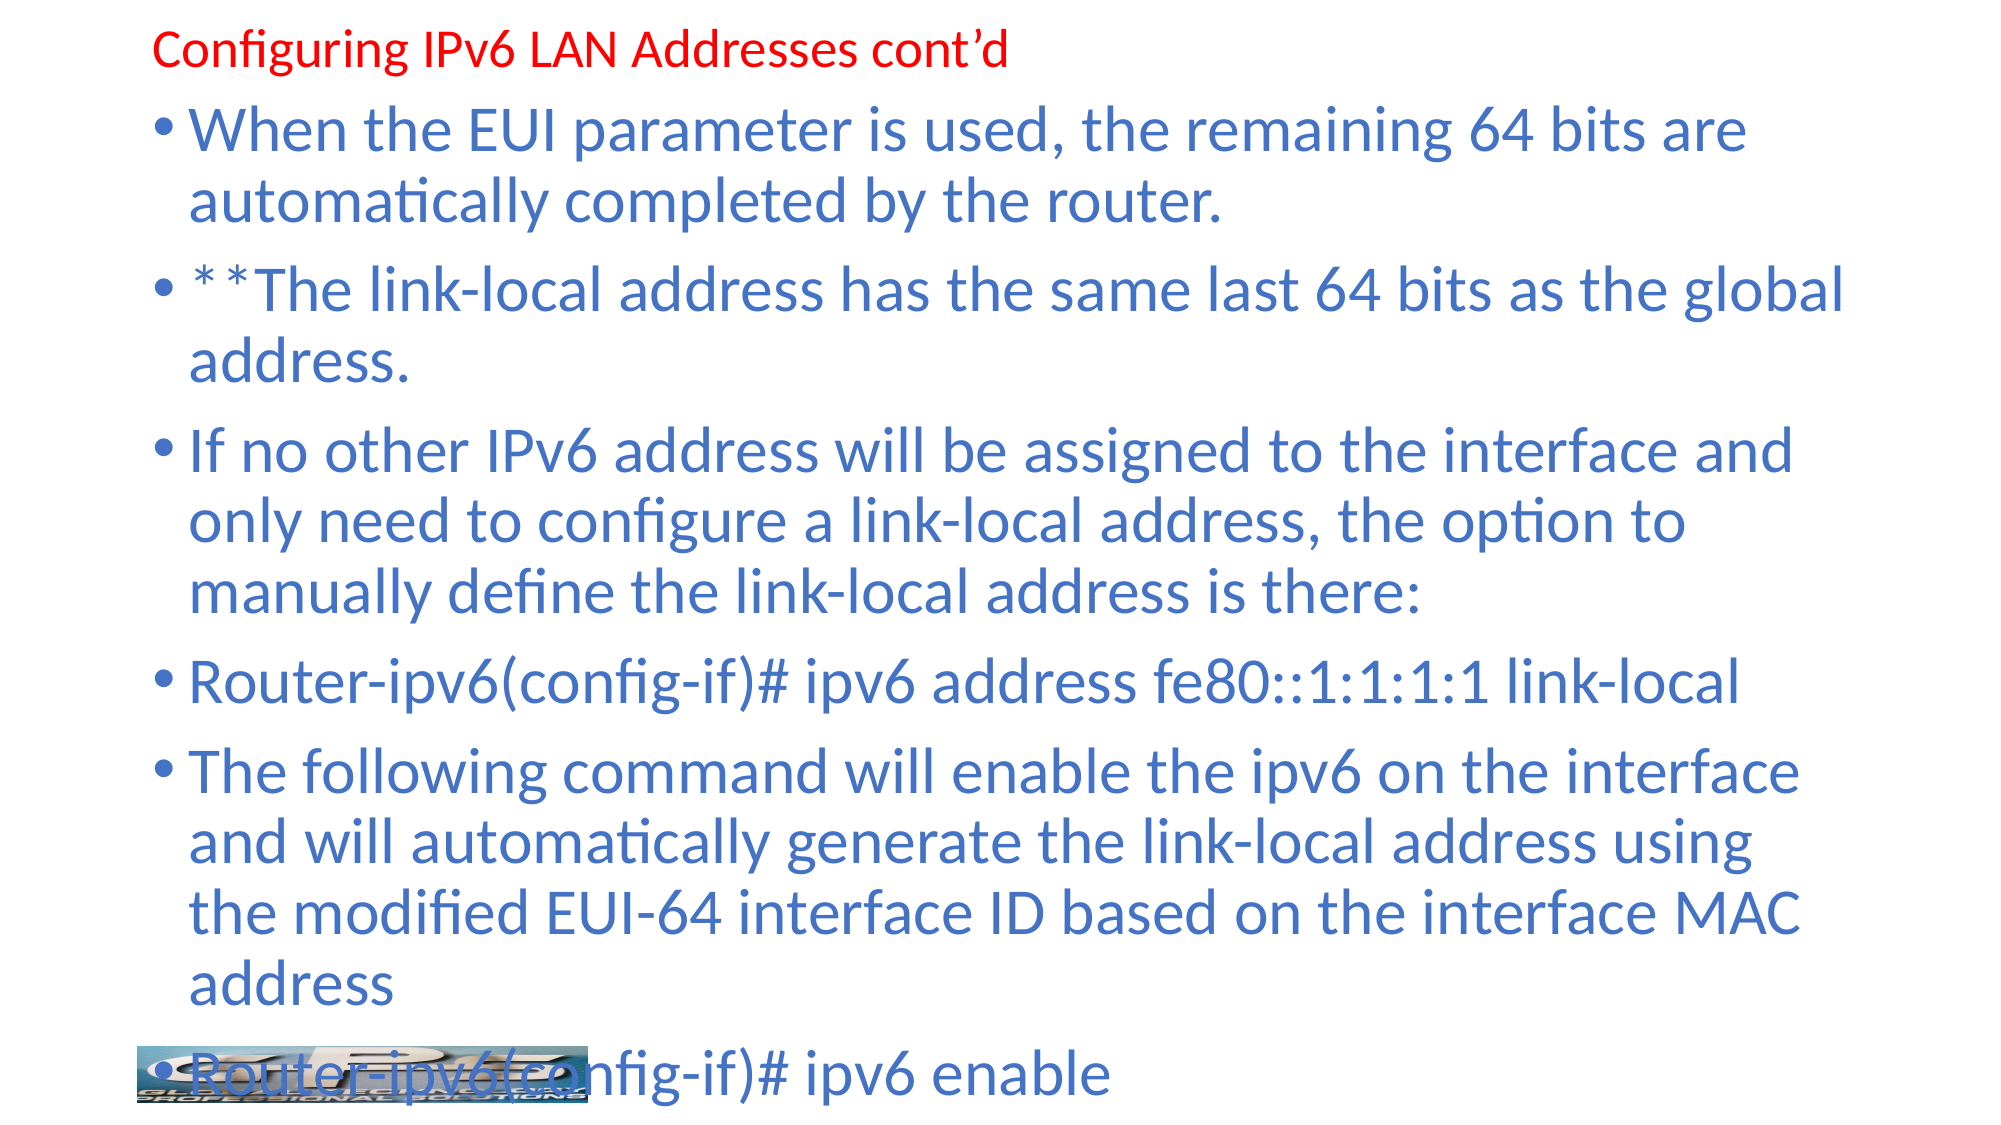

# Configuring IPv6 LAN Addresses cont’d
When the EUI parameter is used, the remaining 64 bits are automatically completed by the router.
**The link-local address has the same last 64 bits as the global address.
If no other IPv6 address will be assigned to the interface and only need to configure a link-local address, the option to manually define the link-local address is there:
Router-ipv6(config-if)# ipv6 address fe80::1:1:1:1 link-local
The following command will enable the ipv6 on the interface and will automatically generate the link-local address using the modified EUI-64 interface ID based on the interface MAC address
Router-ipv6(config-if)# ipv6 enable